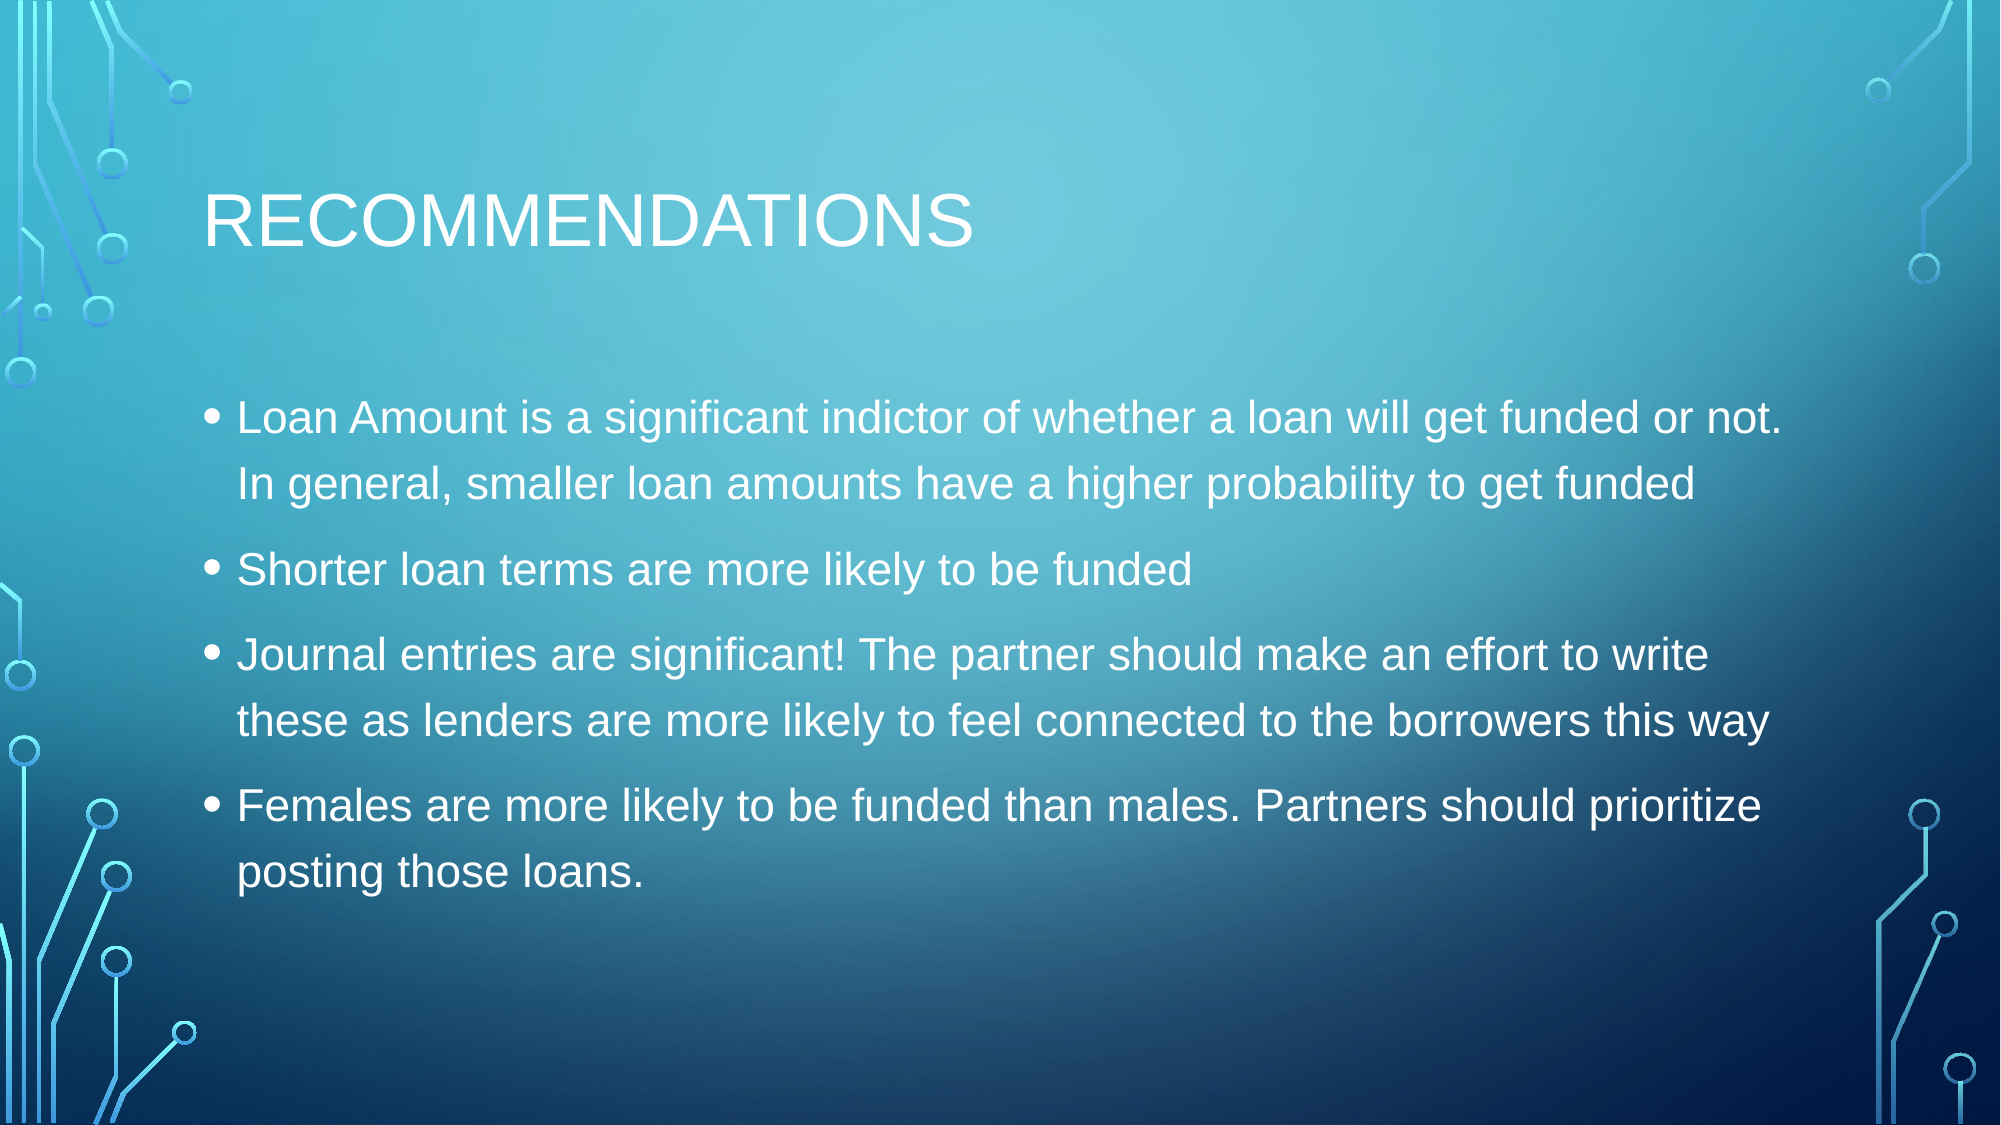

# Recommendations
Loan Amount is a significant indictor of whether a loan will get funded or not. In general, smaller loan amounts have a higher probability to get funded
Shorter loan terms are more likely to be funded
Journal entries are significant! The partner should make an effort to write these as lenders are more likely to feel connected to the borrowers this way
Females are more likely to be funded than males. Partners should prioritize posting those loans.